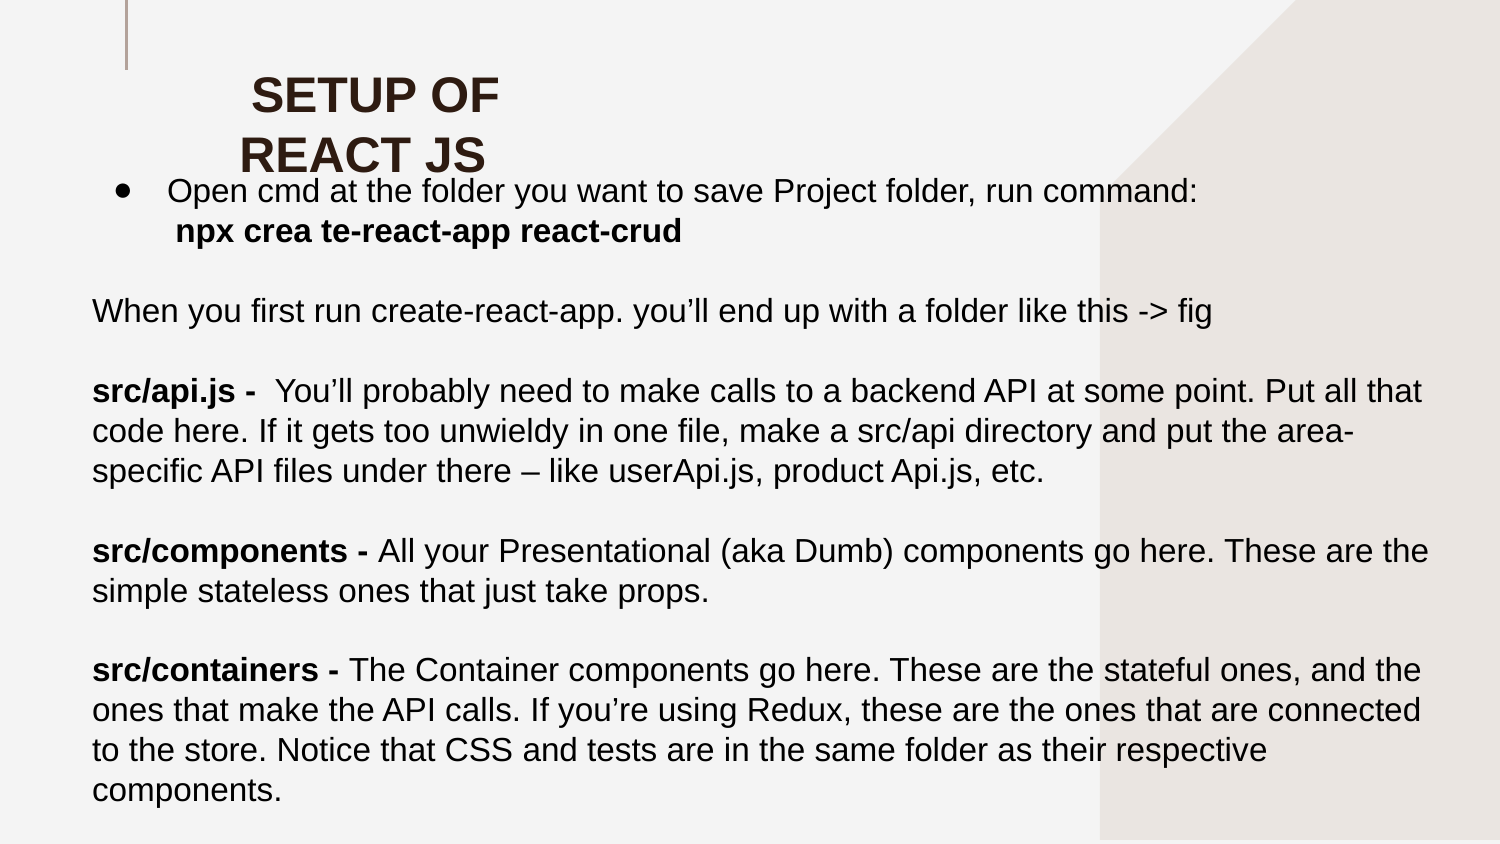

# SETUP OF REACT JS

Open cmd at the folder you want to save Project folder, run command:
         npx crea te-react-app react-crud

When you first run create-react-app. you’ll end up with a folder like this -> fig

src/api.js -  You’ll probably need to make calls to a backend API at some point. Put all that code here. If it gets too unwieldy in one file, make a src/api directory and put the area-specific API files under there – like userApi.js, product Api.js, etc.

src/components - All your Presentational (aka Dumb) components go here. These are the simple stateless ones that just take props.

src/containers - The Container components go here. These are the stateful ones, and the ones that make the API calls. If you’re using Redux, these are the ones that are connected to the store. Notice that CSS and tests are in the same folder as their respective components.